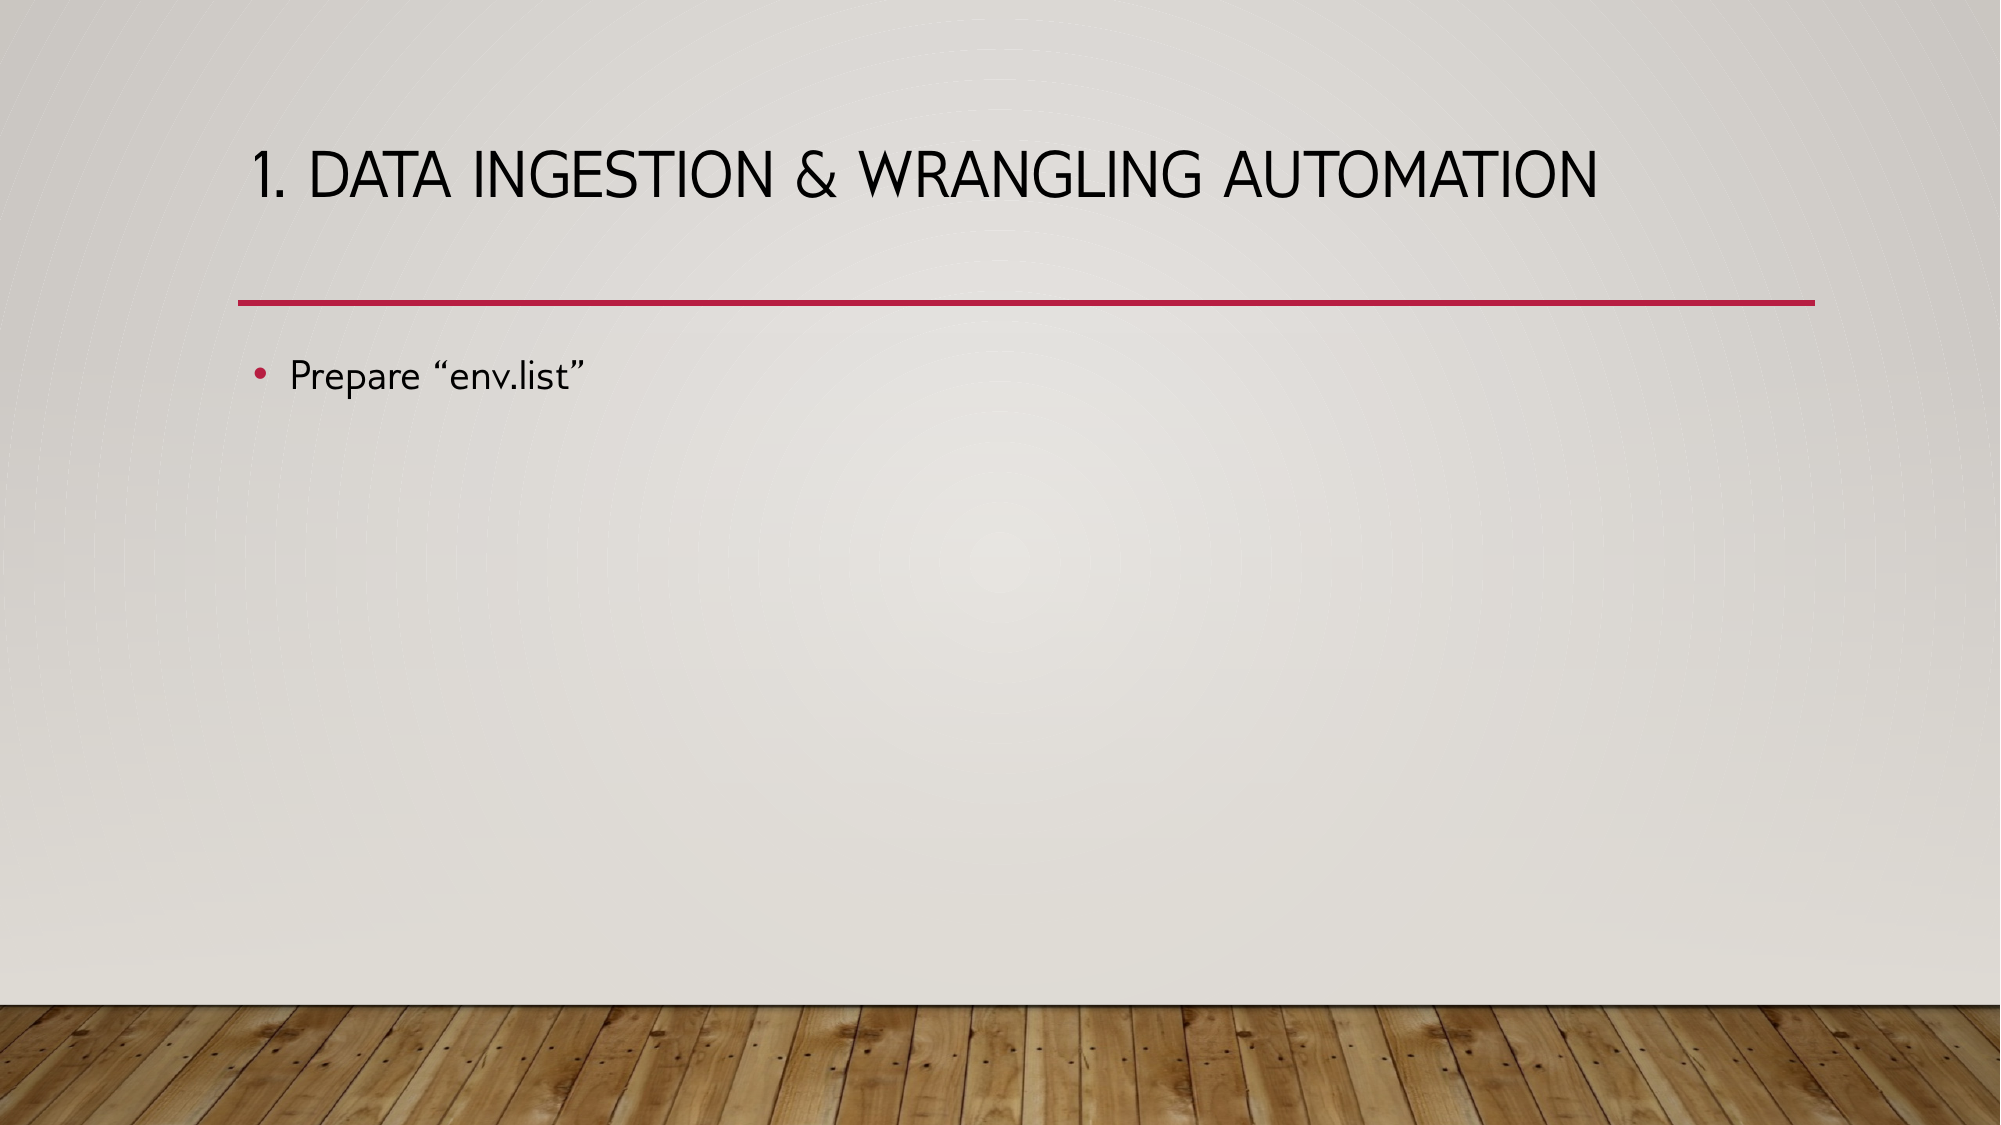

# 1. Data Ingestion & wrangling Automation
Prepare “env.list”